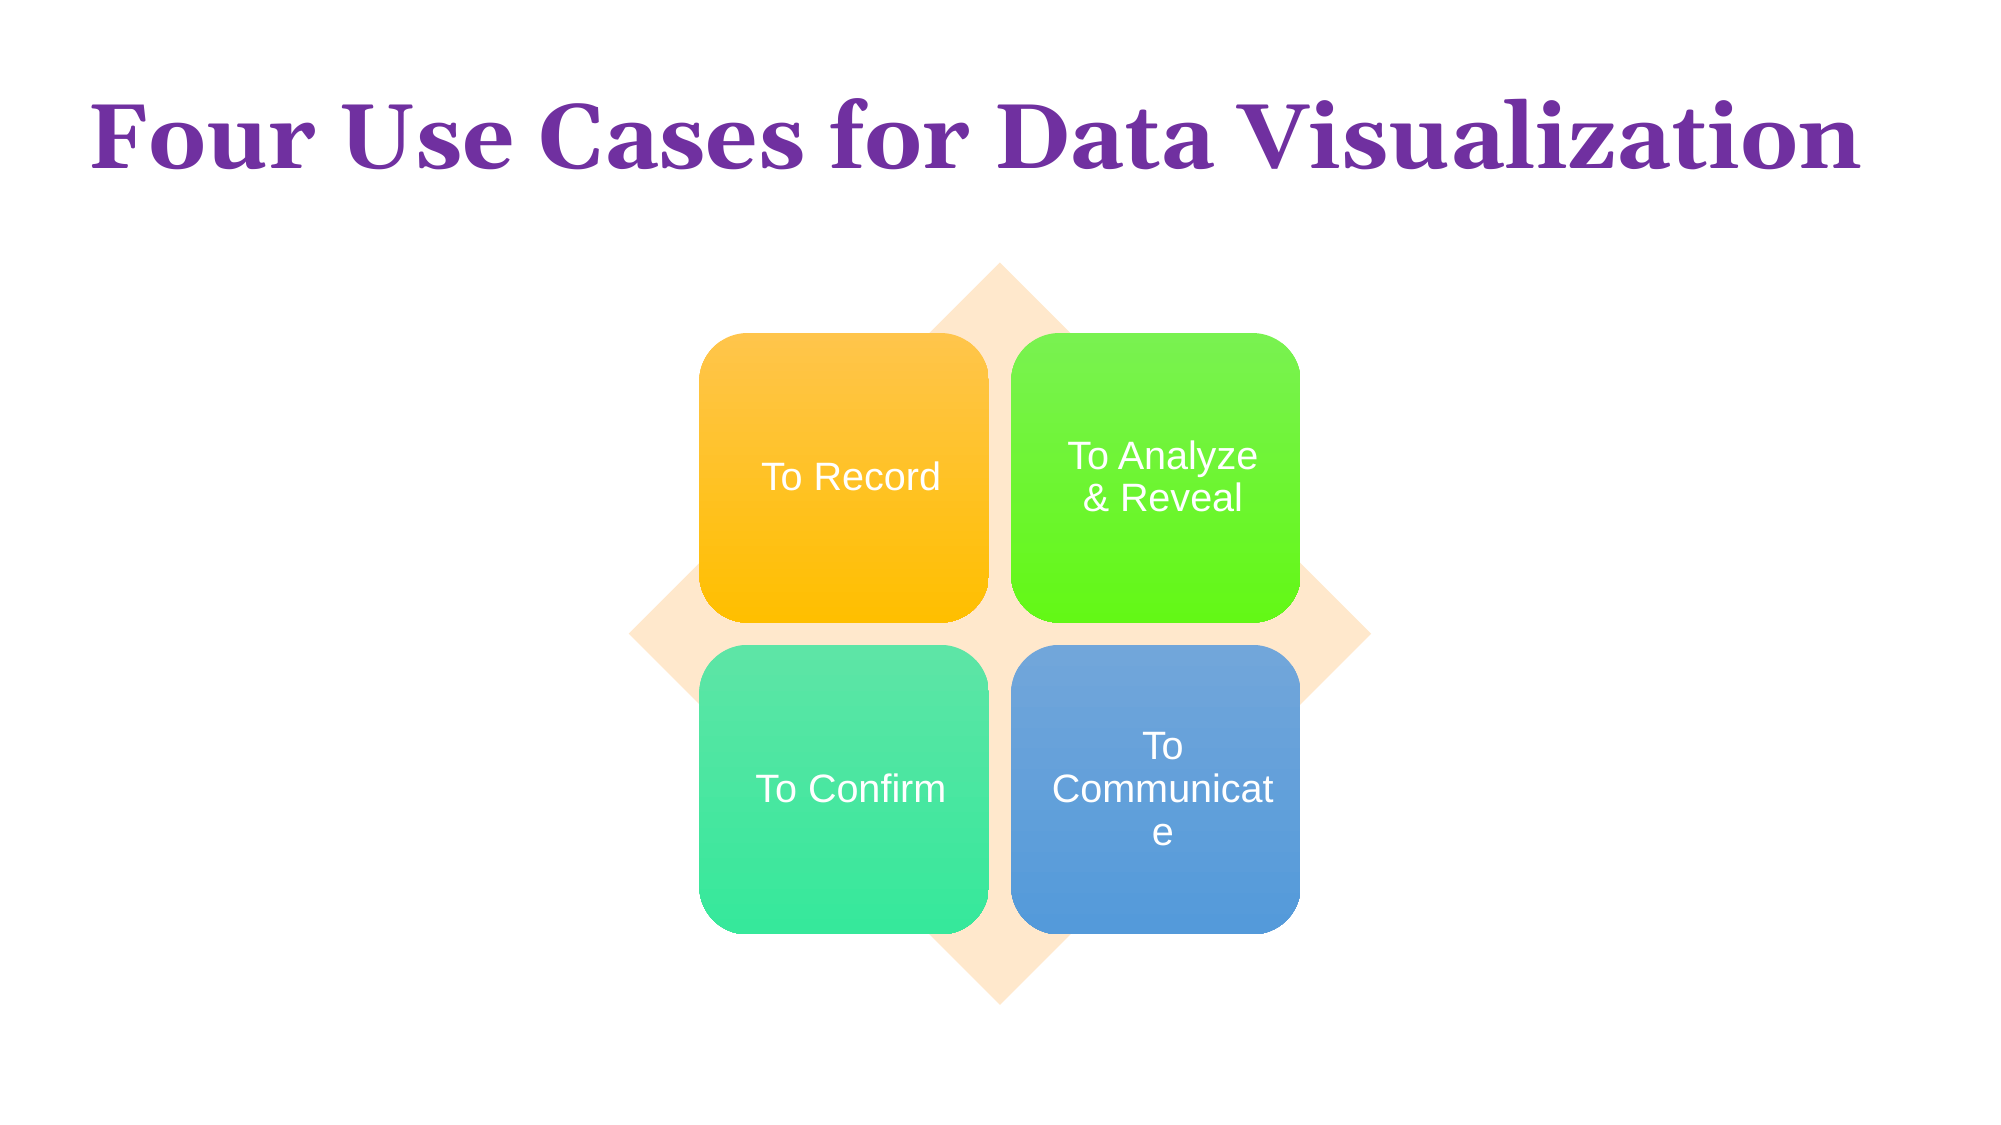

# Four Use Cases for Data Visualization
To Record
To Analyze & Reveal
To Confirm
To Communicate